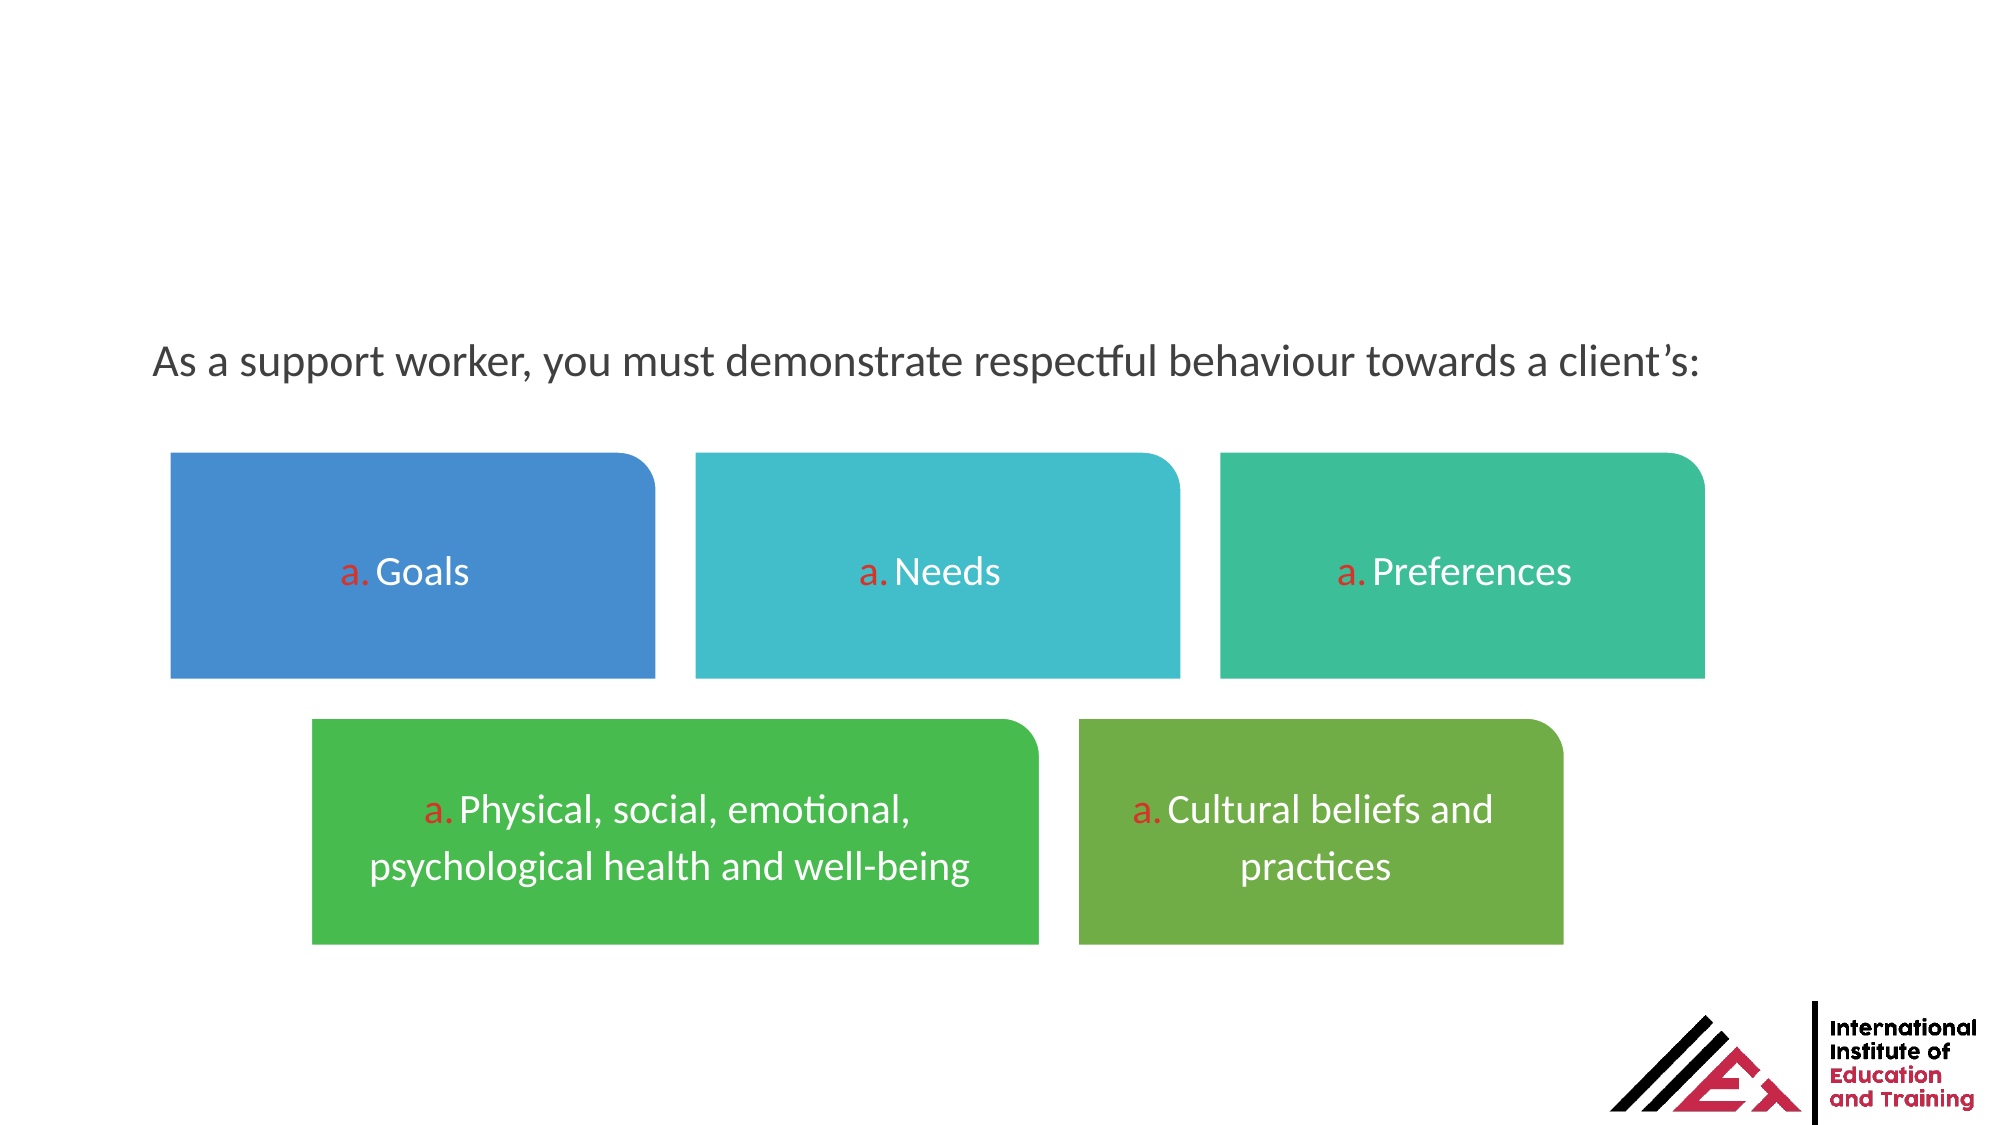

As a support worker, you must demonstrate respectful behaviour towards a client’s:

Goals
Needs
Preferences
Physical, social, emotional, psychological health and well-being
Cultural beliefs and practices